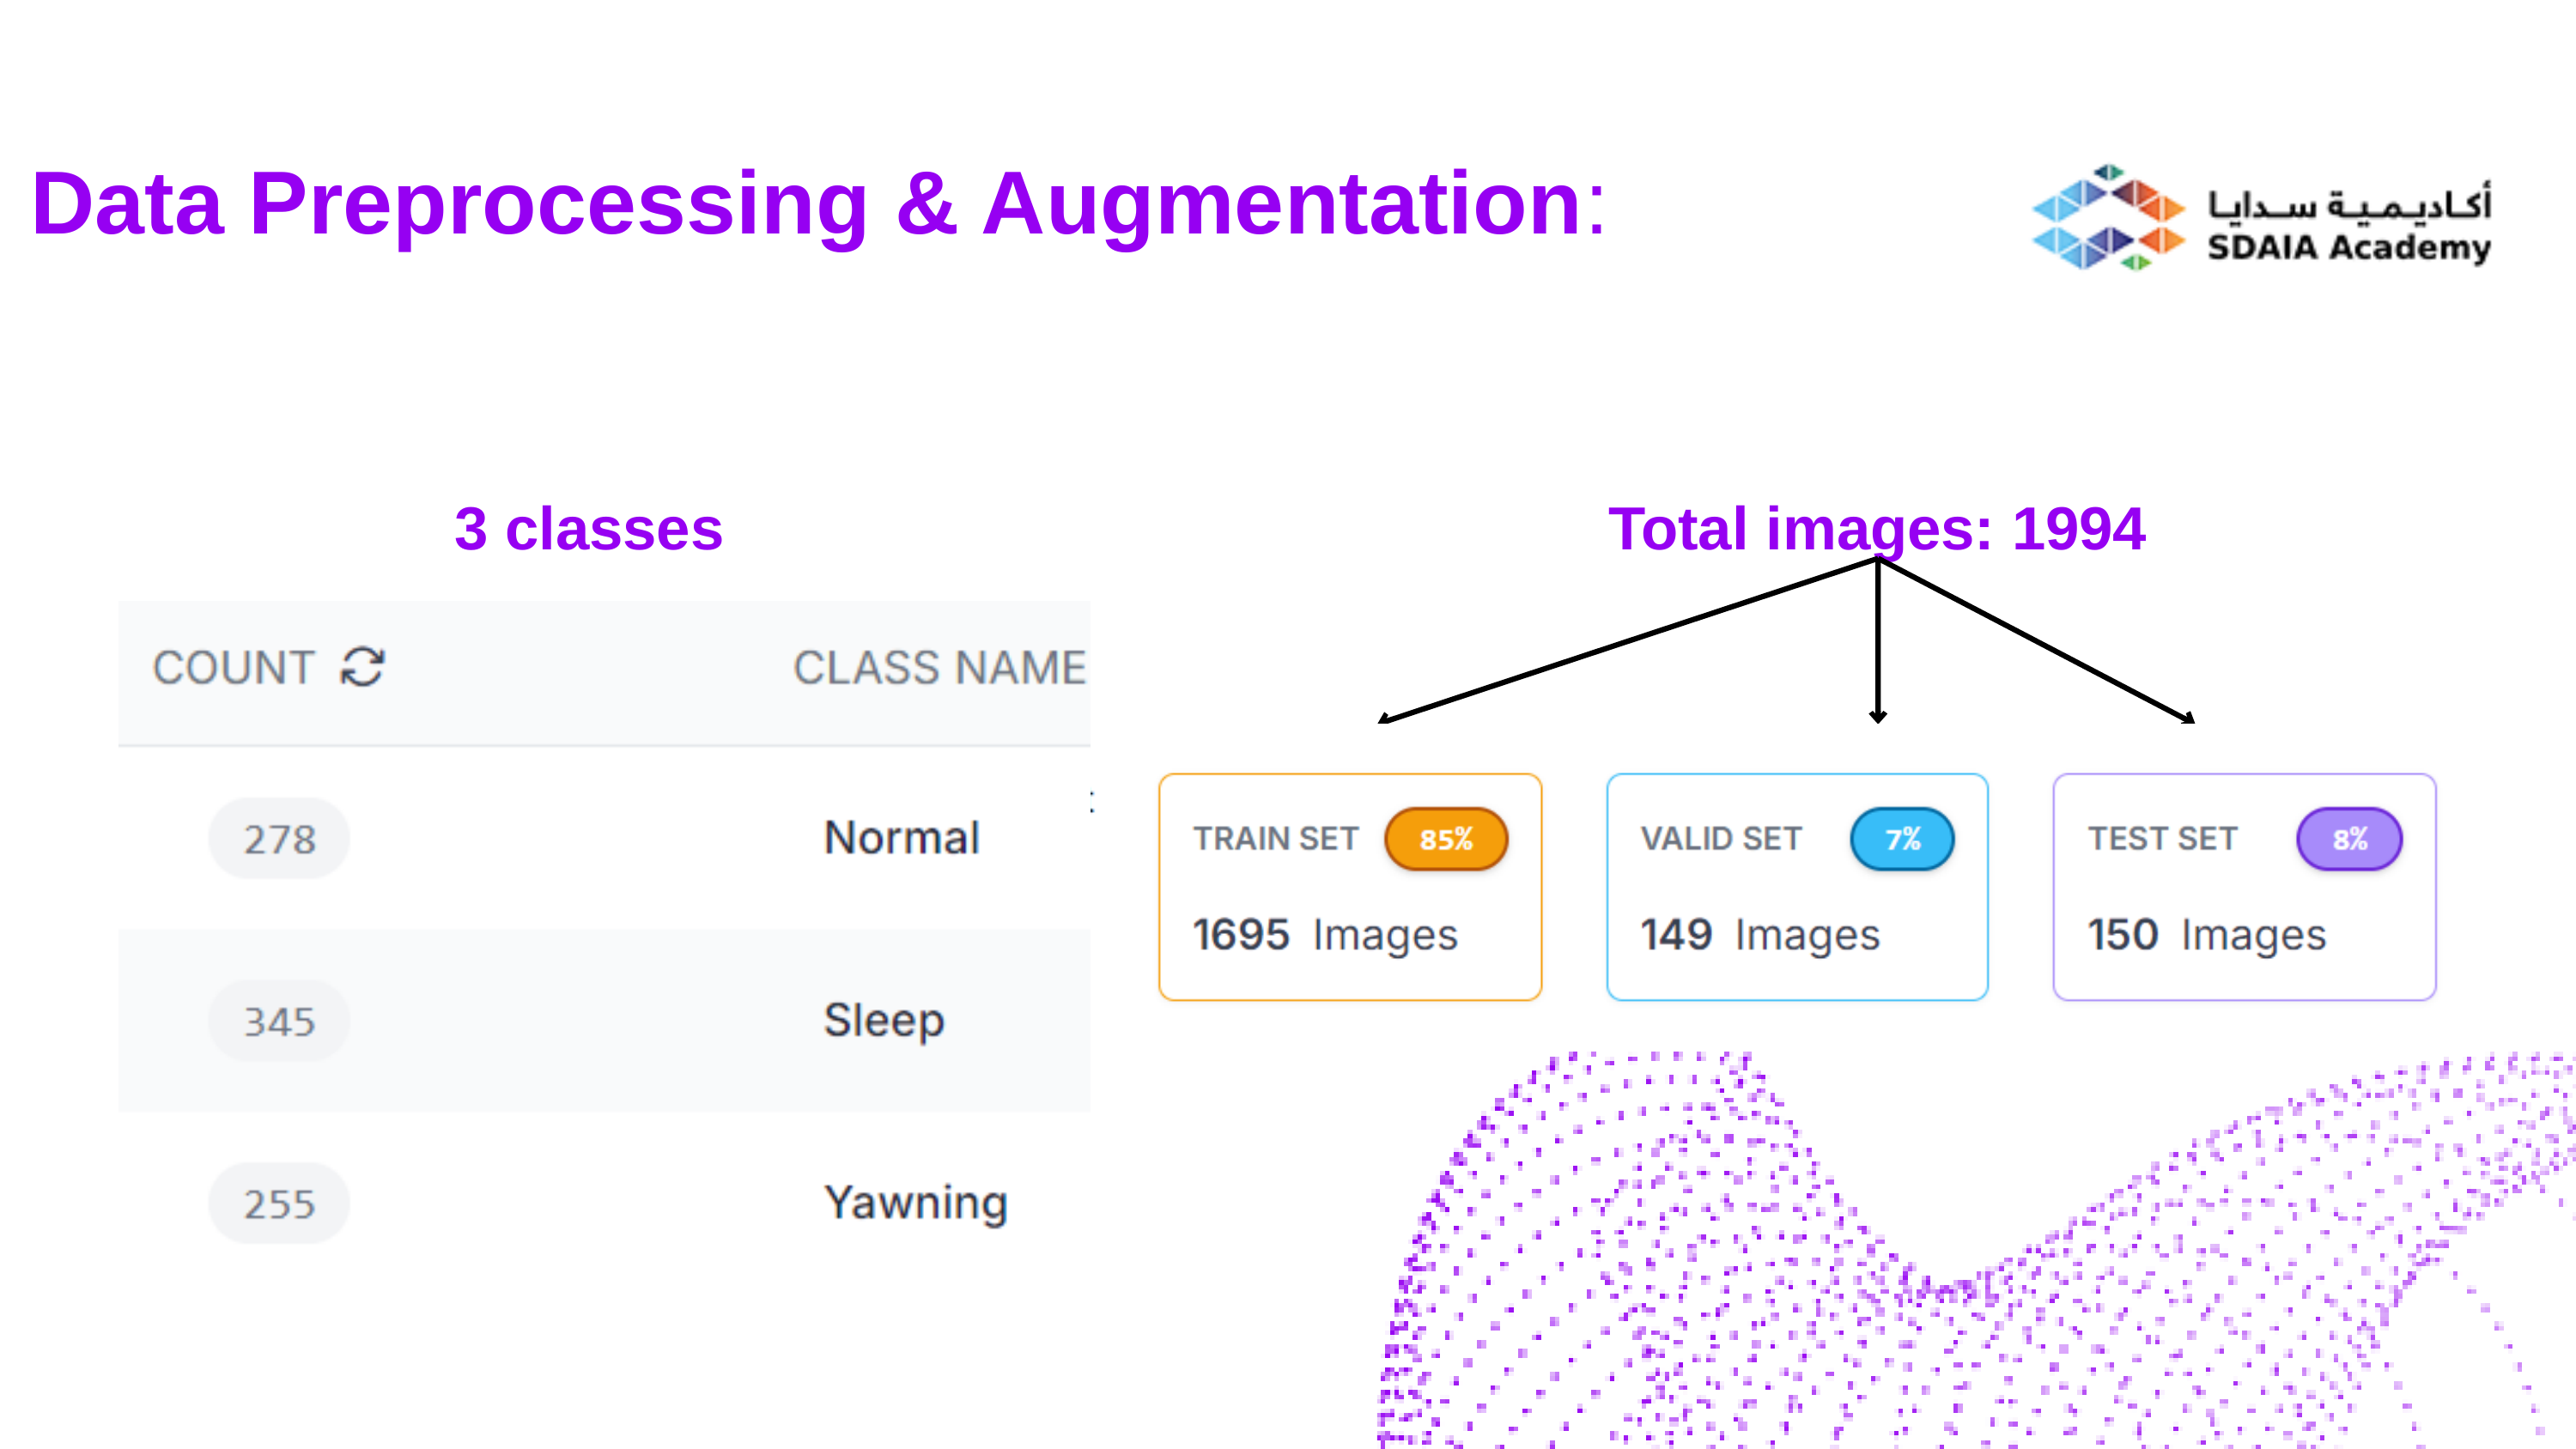

Data Preprocessing & Augmentation:
3 classes
Total images: 1994